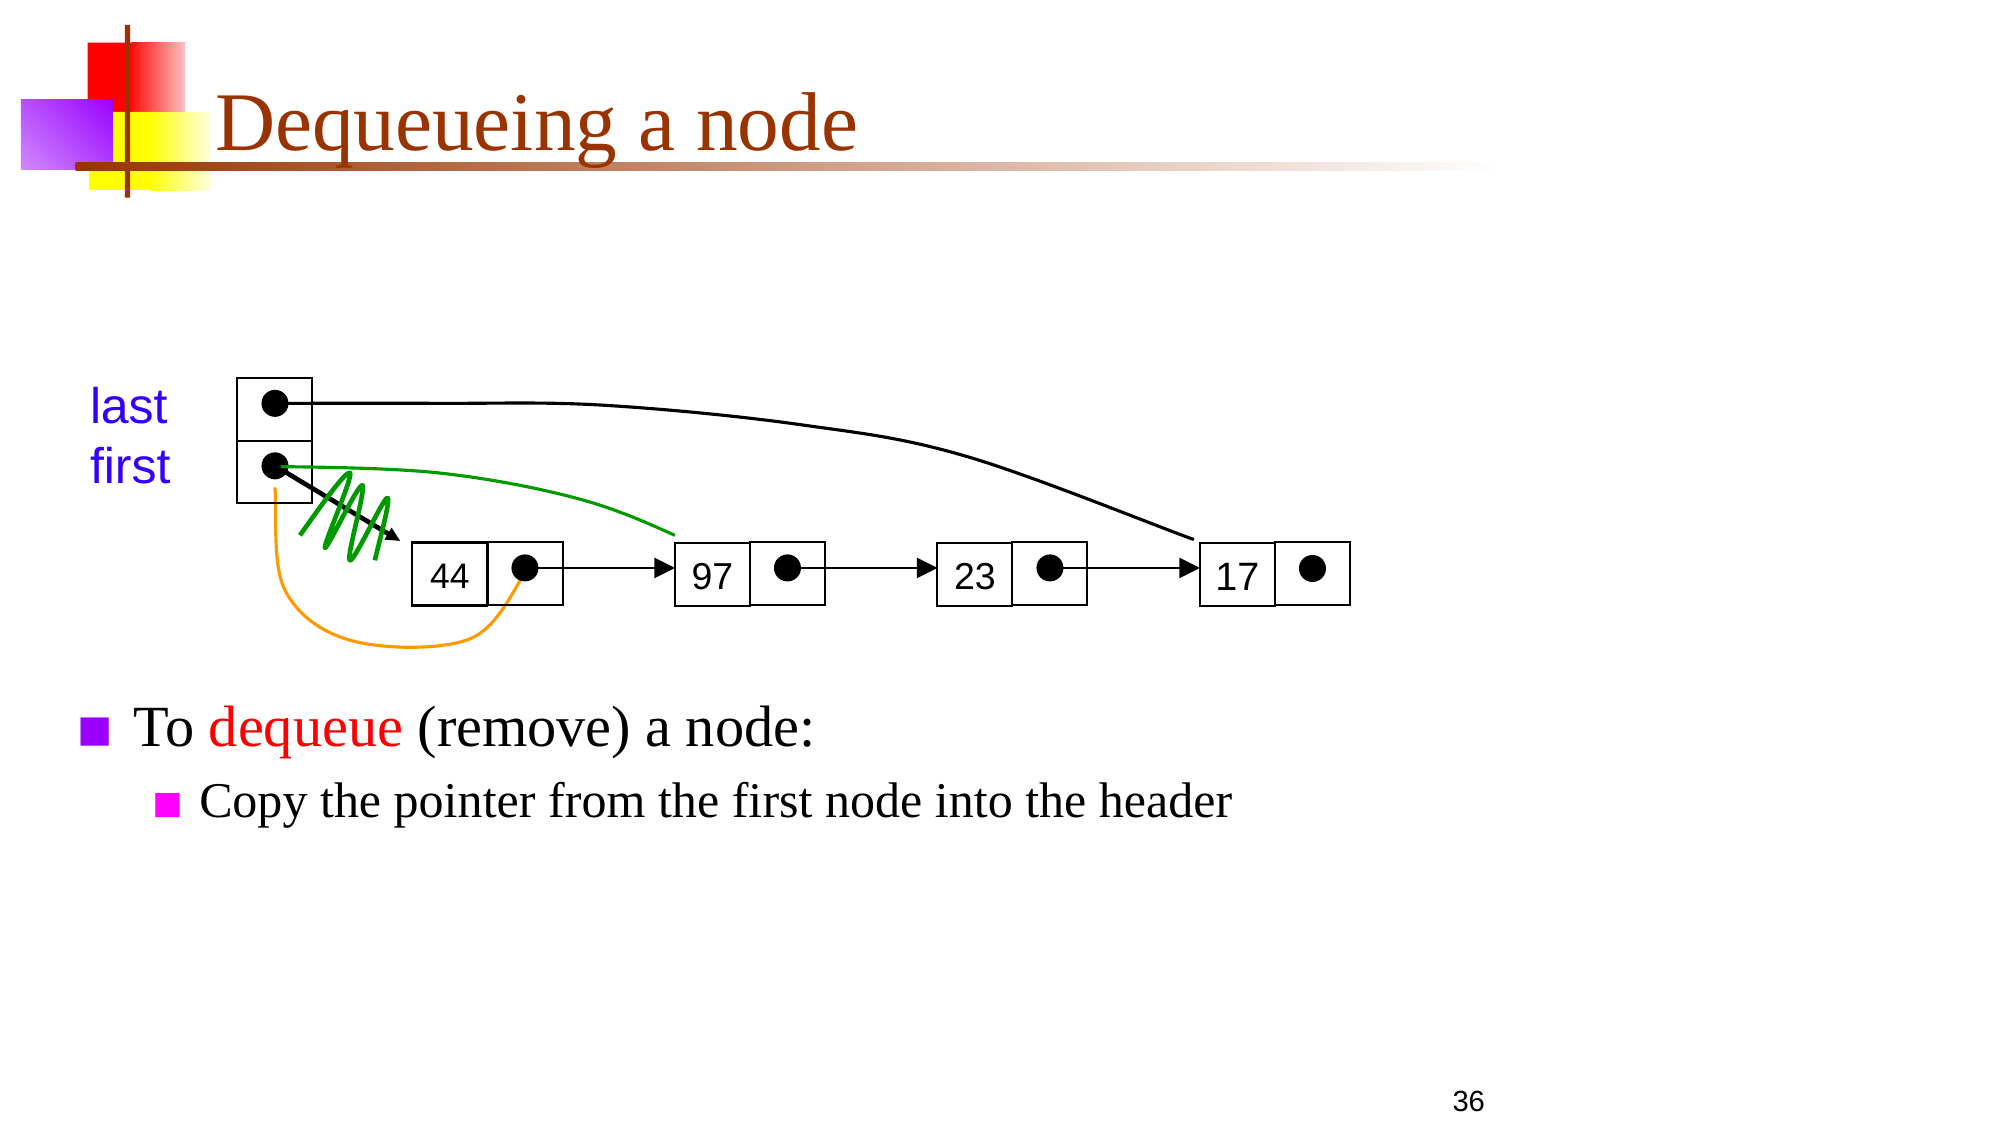

# Dequeueing a node
last
first

44
97
23
17

To dequeue (remove) a node:
Copy the pointer from the first node into the header
36